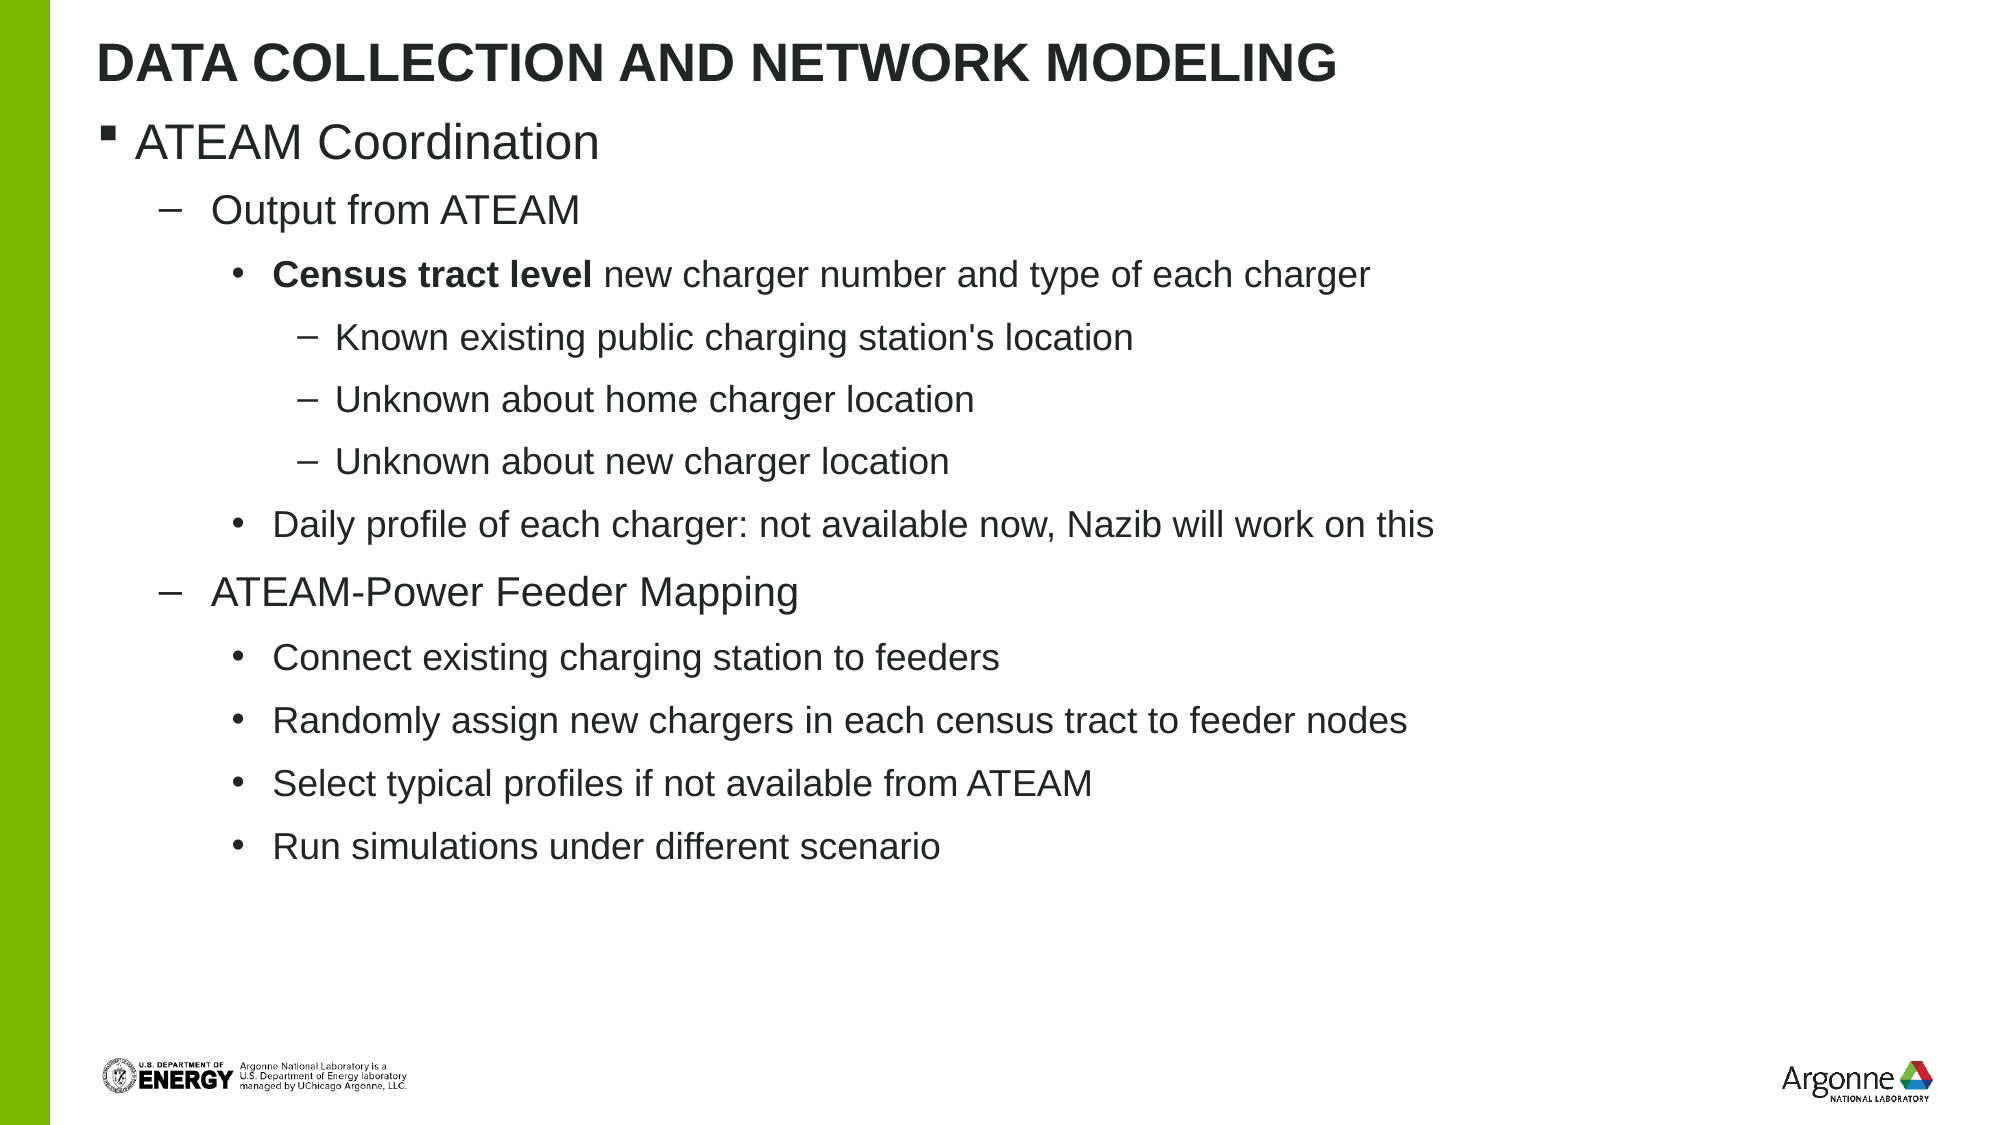

# Data collection and network modeling
ATEAM Coordination
Output from ATEAM
Census tract level new charger number and type of each charger
Known existing public charging station's location
Unknown about home charger location
Unknown about new charger location
Daily profile of each charger: not available now, Nazib will work on this
ATEAM-Power Feeder Mapping
Connect existing charging station to feeders
Randomly assign new chargers in each census tract to feeder nodes
Select typical profiles if not available from ATEAM
Run simulations under different scenario